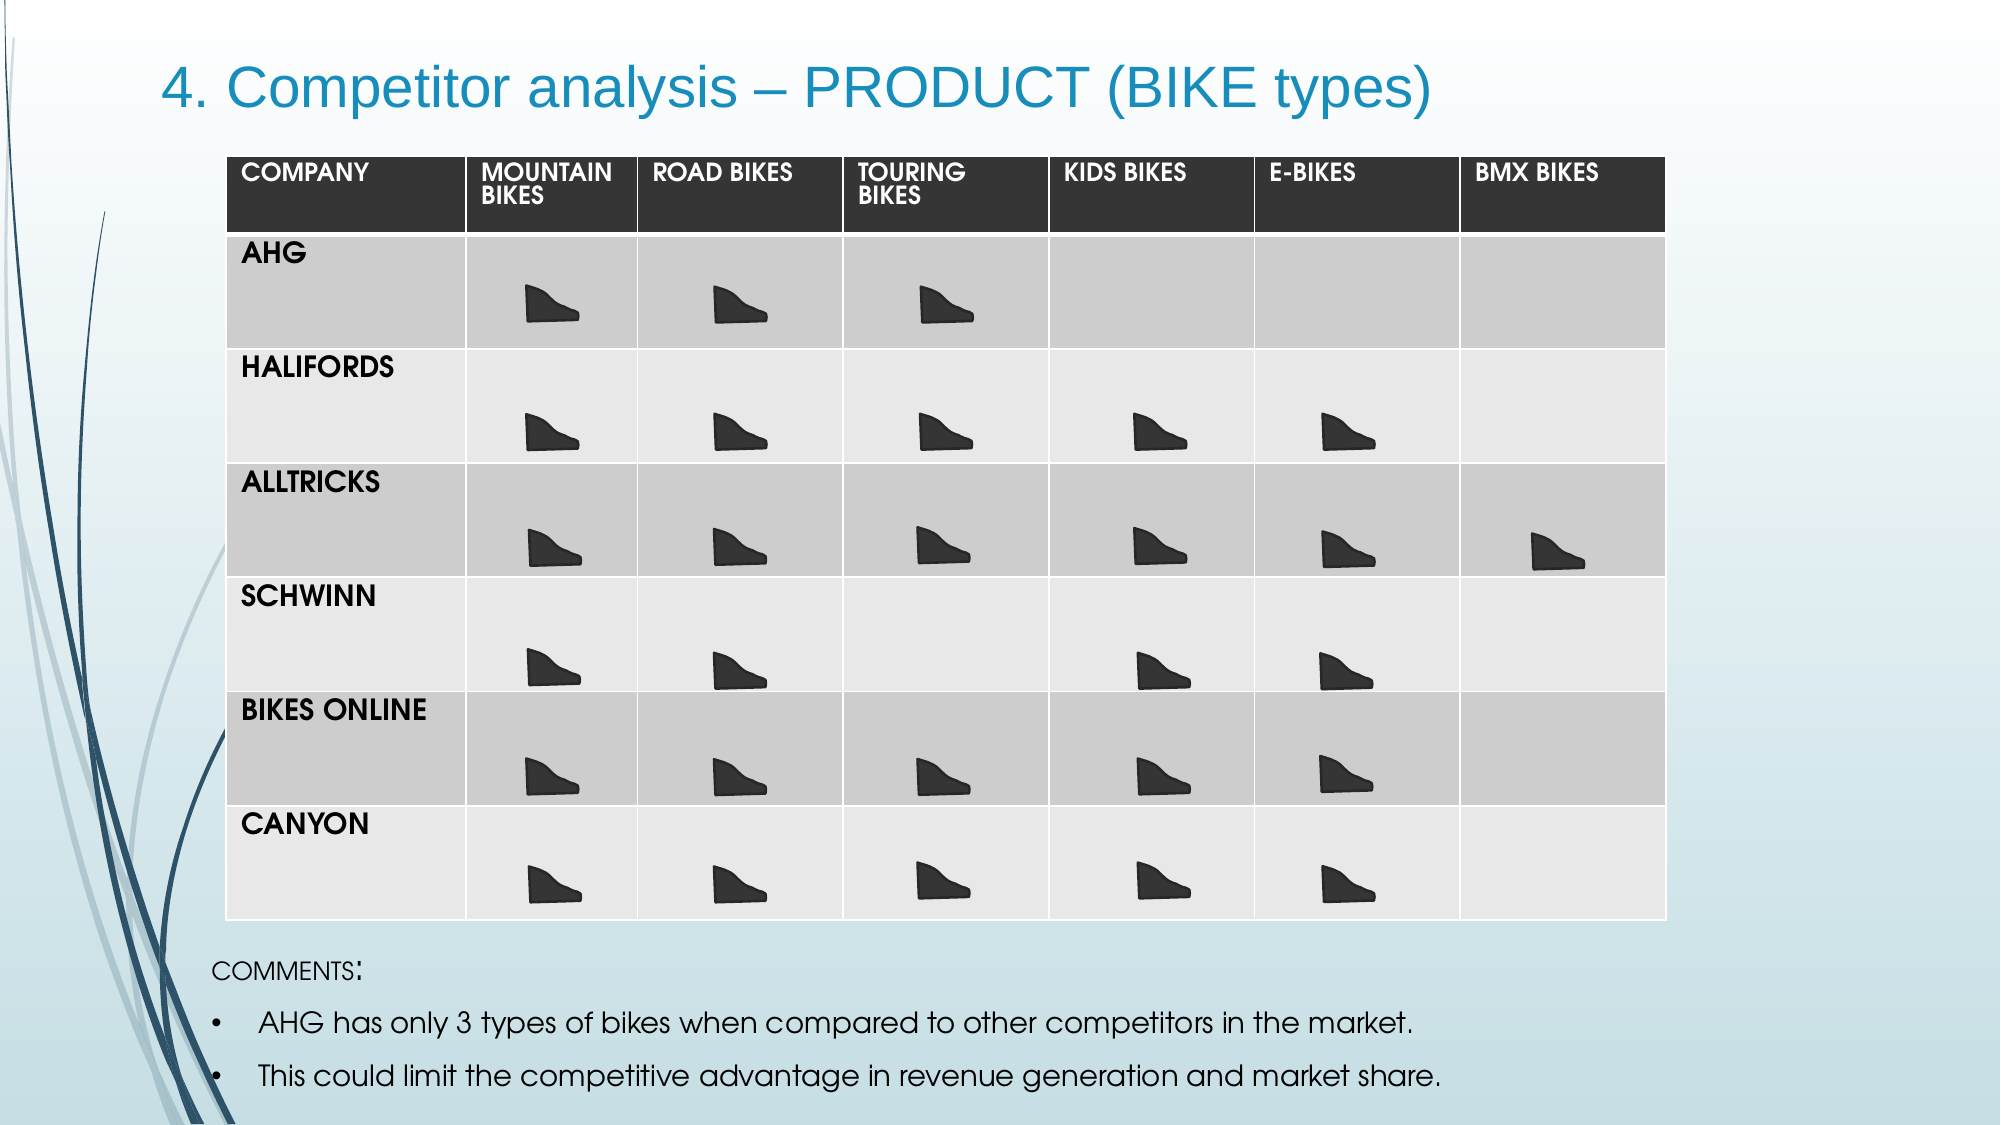

# 4. Competitor analysis – PRODUCT (BIKE types)
| COMPANY | MOUNTAIN BIKES | ROAD BIKES | TOURING BIKES | KIDS BIKES | E-BIKES | BMX BIKES |
| --- | --- | --- | --- | --- | --- | --- |
| AHG |  |  |  |  |  |  |
| HALIFORDS |  |  |  |  |  |  |
| ALLTRICKS |  |  |  |  |  |  |
| SCHWINN |  |  |  |  |  |  |
| BIKES ONLINE |  |  |  |  |  |  |
| CANYON |  |  |  |  |  |  |

COMMENTS:
AHG has only 3 types of bikes when compared to other competitors in the market.
This could limit the competitive advantage in revenue generation and market share.